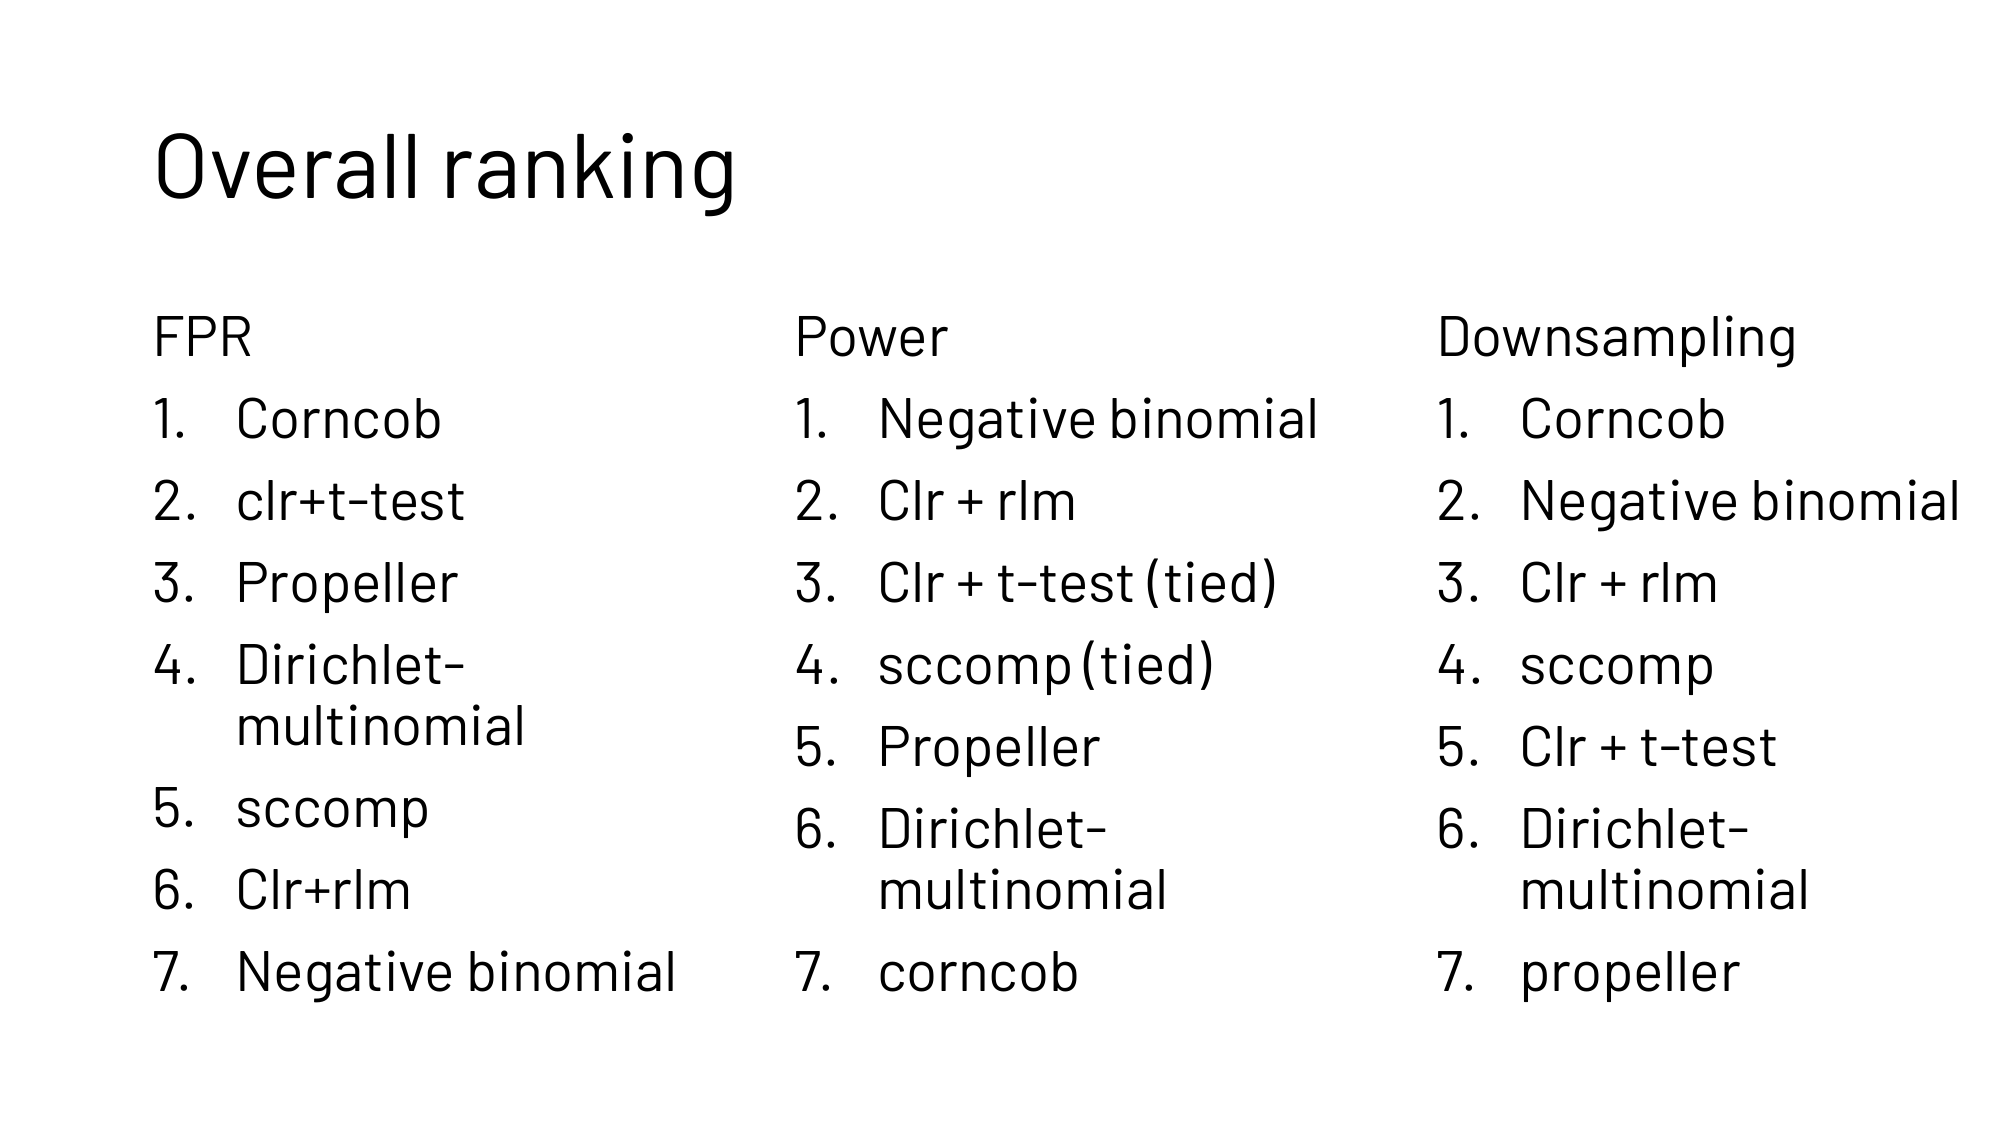

# Overall ranking
FPR
Corncob
clr+t-test
Propeller
Dirichlet-multinomial
sccomp
Clr+rlm
Negative binomial
Power
Negative binomial
Clr + rlm
Clr + t-test (tied)
sccomp (tied)
Propeller
Dirichlet-multinomial
corncob
Downsampling
Corncob
Negative binomial
Clr + rlm
sccomp
Clr + t-test
Dirichlet-multinomial
propeller